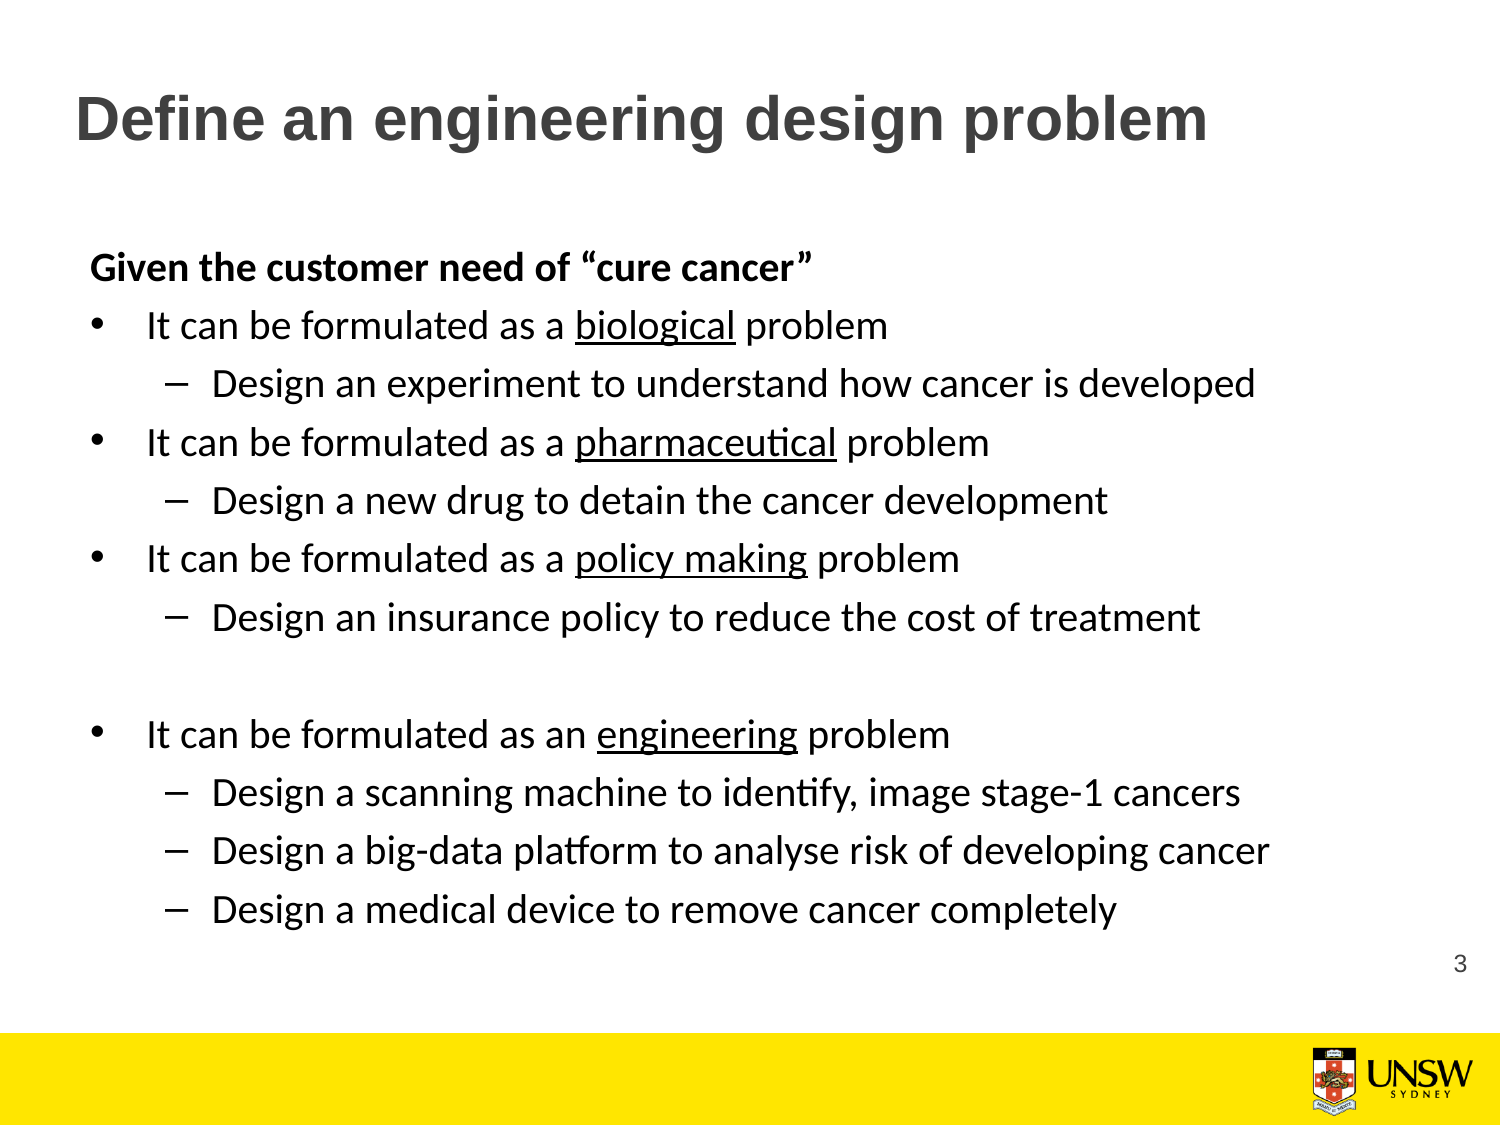

# Define an engineering design problem
Given the customer need of “cure cancer”
It can be formulated as a biological problem
Design an experiment to understand how cancer is developed
It can be formulated as a pharmaceutical problem
Design a new drug to detain the cancer development
It can be formulated as a policy making problem
Design an insurance policy to reduce the cost of treatment

It can be formulated as an engineering problem
Design a scanning machine to identify, image stage-1 cancers
Design a big-data platform to analyse risk of developing cancer
Design a medical device to remove cancer completely